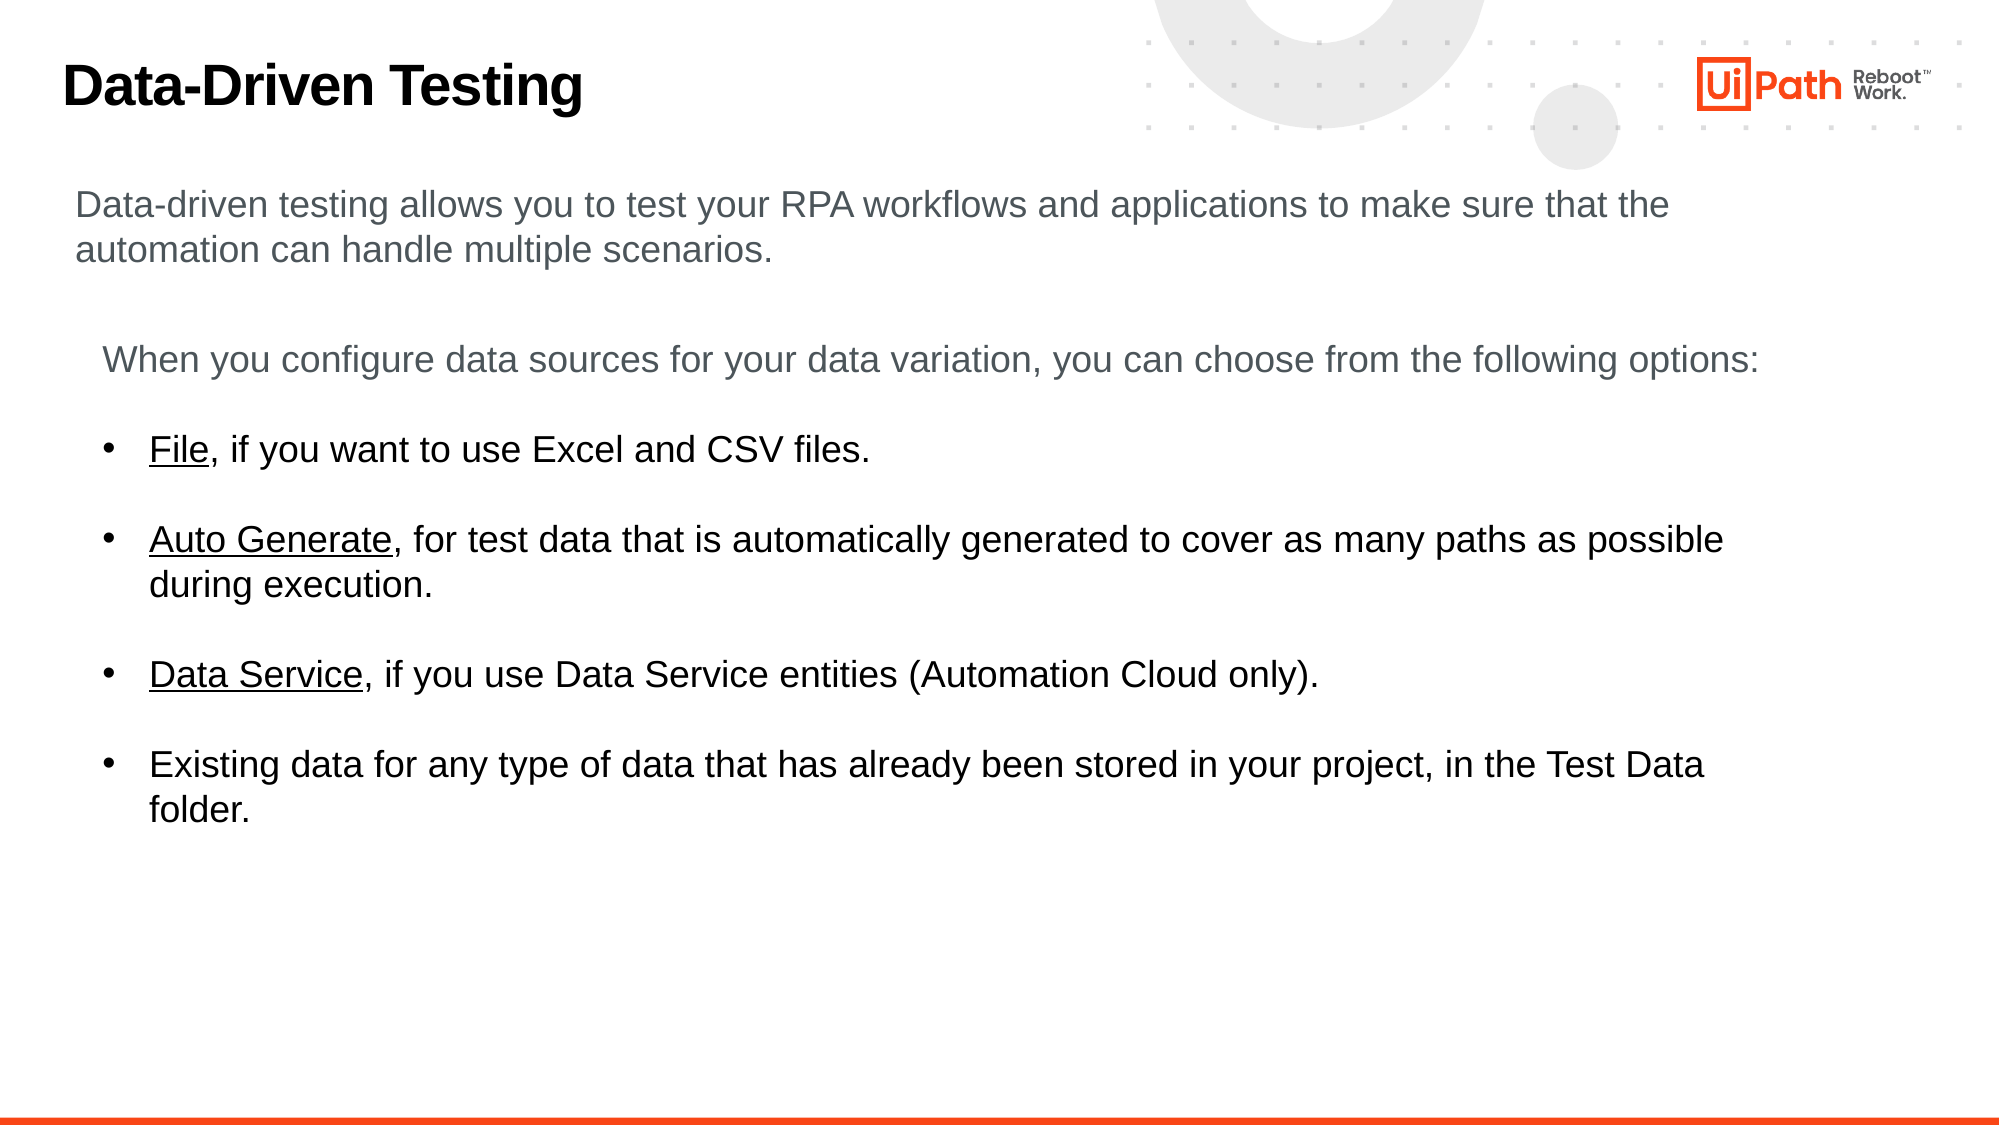

# Data-Driven Testing
Data-driven testing allows you to test your RPA workflows and applications to make sure that the automation can handle multiple scenarios.
When you configure data sources for your data variation, you can choose from the following options:

File, if you want to use Excel and CSV files.

Auto Generate, for test data that is automatically generated to cover as many paths as possible during execution.

Data Service, if you use Data Service entities (Automation Cloud only).

Existing data for any type of data that has already been stored in your project, in the Test Data folder.